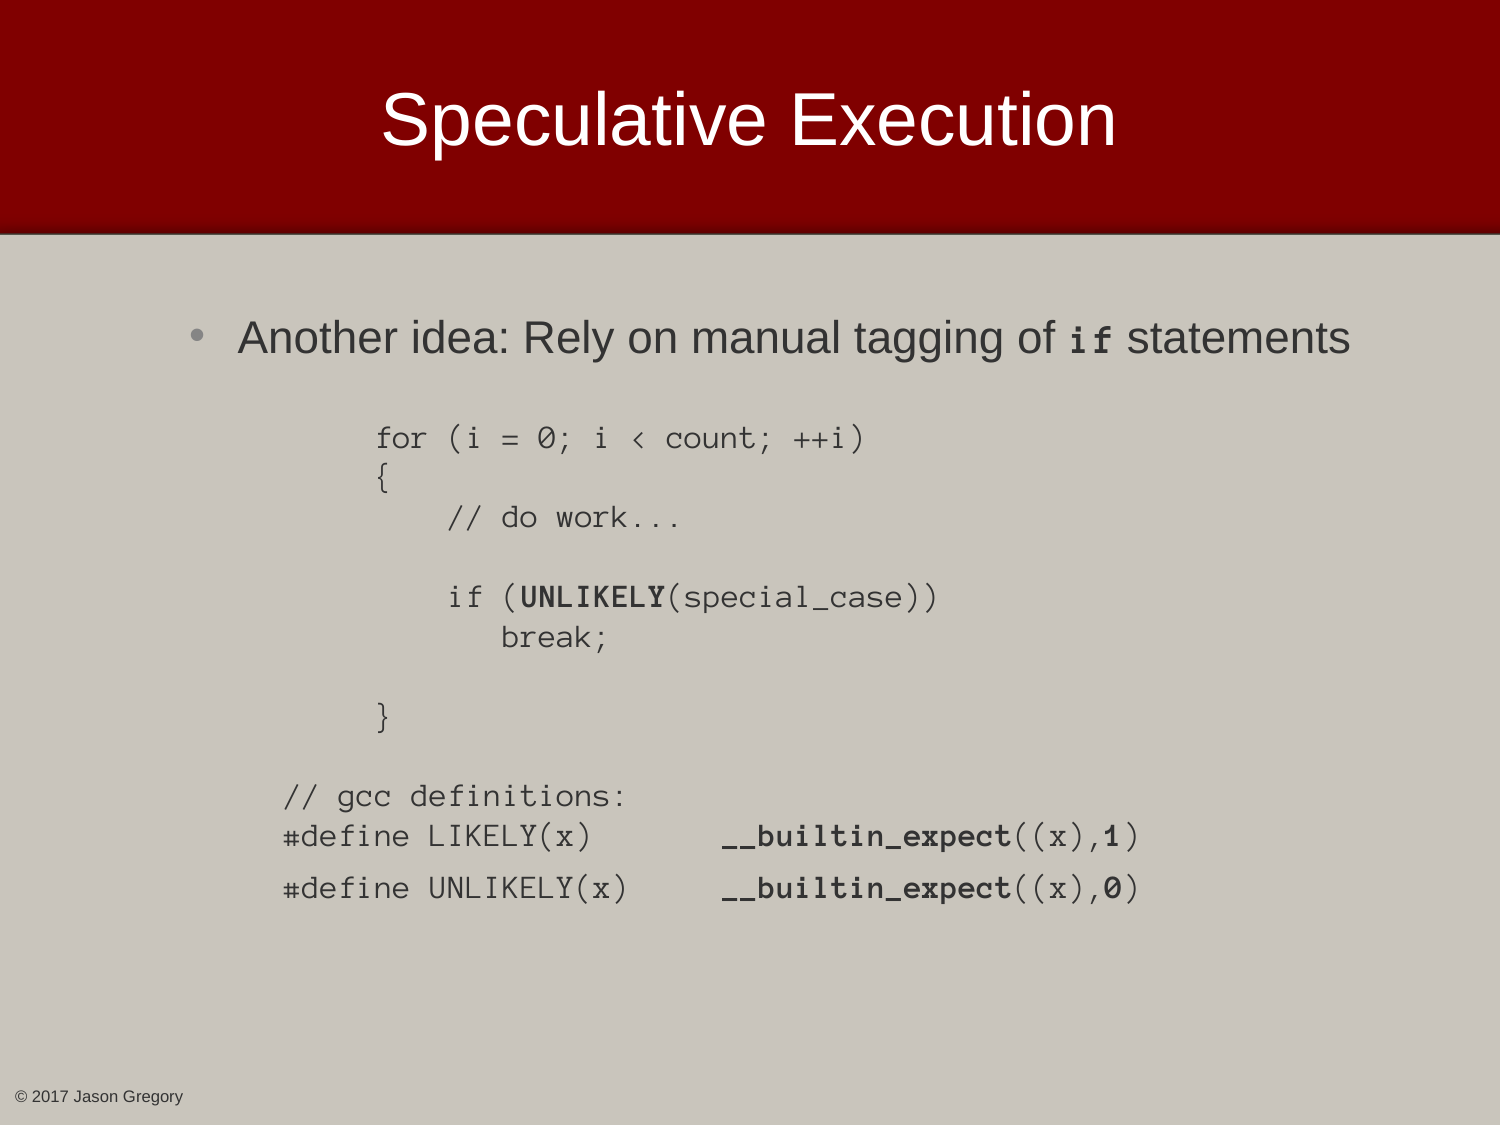

# Speculative Execution
Another idea: Rely on manual tagging of if statements
     for (i = 0; i < count; ++i)
     {
         // do work...
         if (UNLIKELY(special_case))
            break;
     }
// gcc definitions:
#define LIKELY(x)       __builtin_expect((x),1)
#define UNLIKELY(x)     __builtin_expect((x),0)
© 2017 Jason Gregory